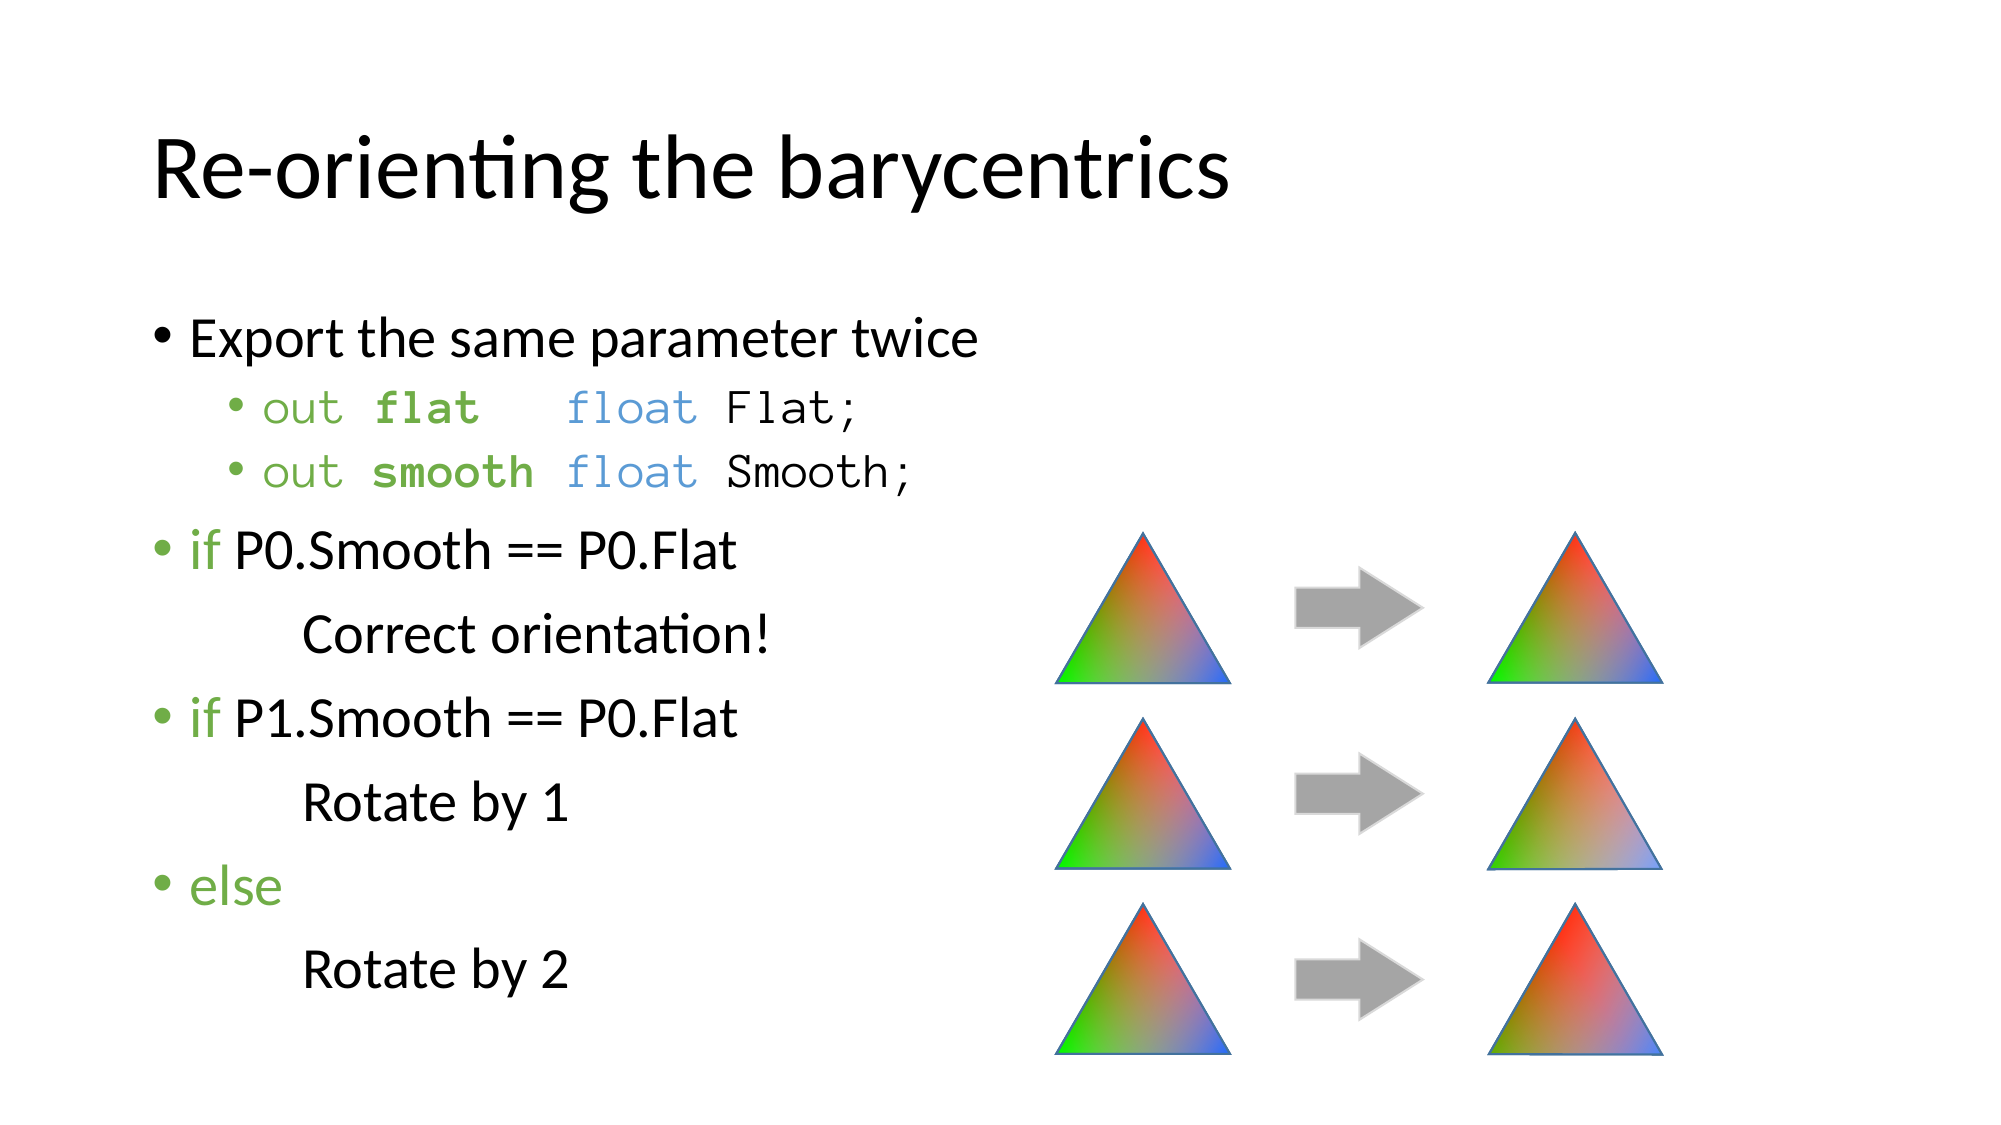

# Re-orienting the barycentrics
Export the same parameter twice
out flat   float Flat;
out smooth float Smooth;
if P0.Smooth == P0.Flat
	Correct orientation!
if P1.Smooth == P0.Flat
	Rotate by 1
else
	Rotate by 2